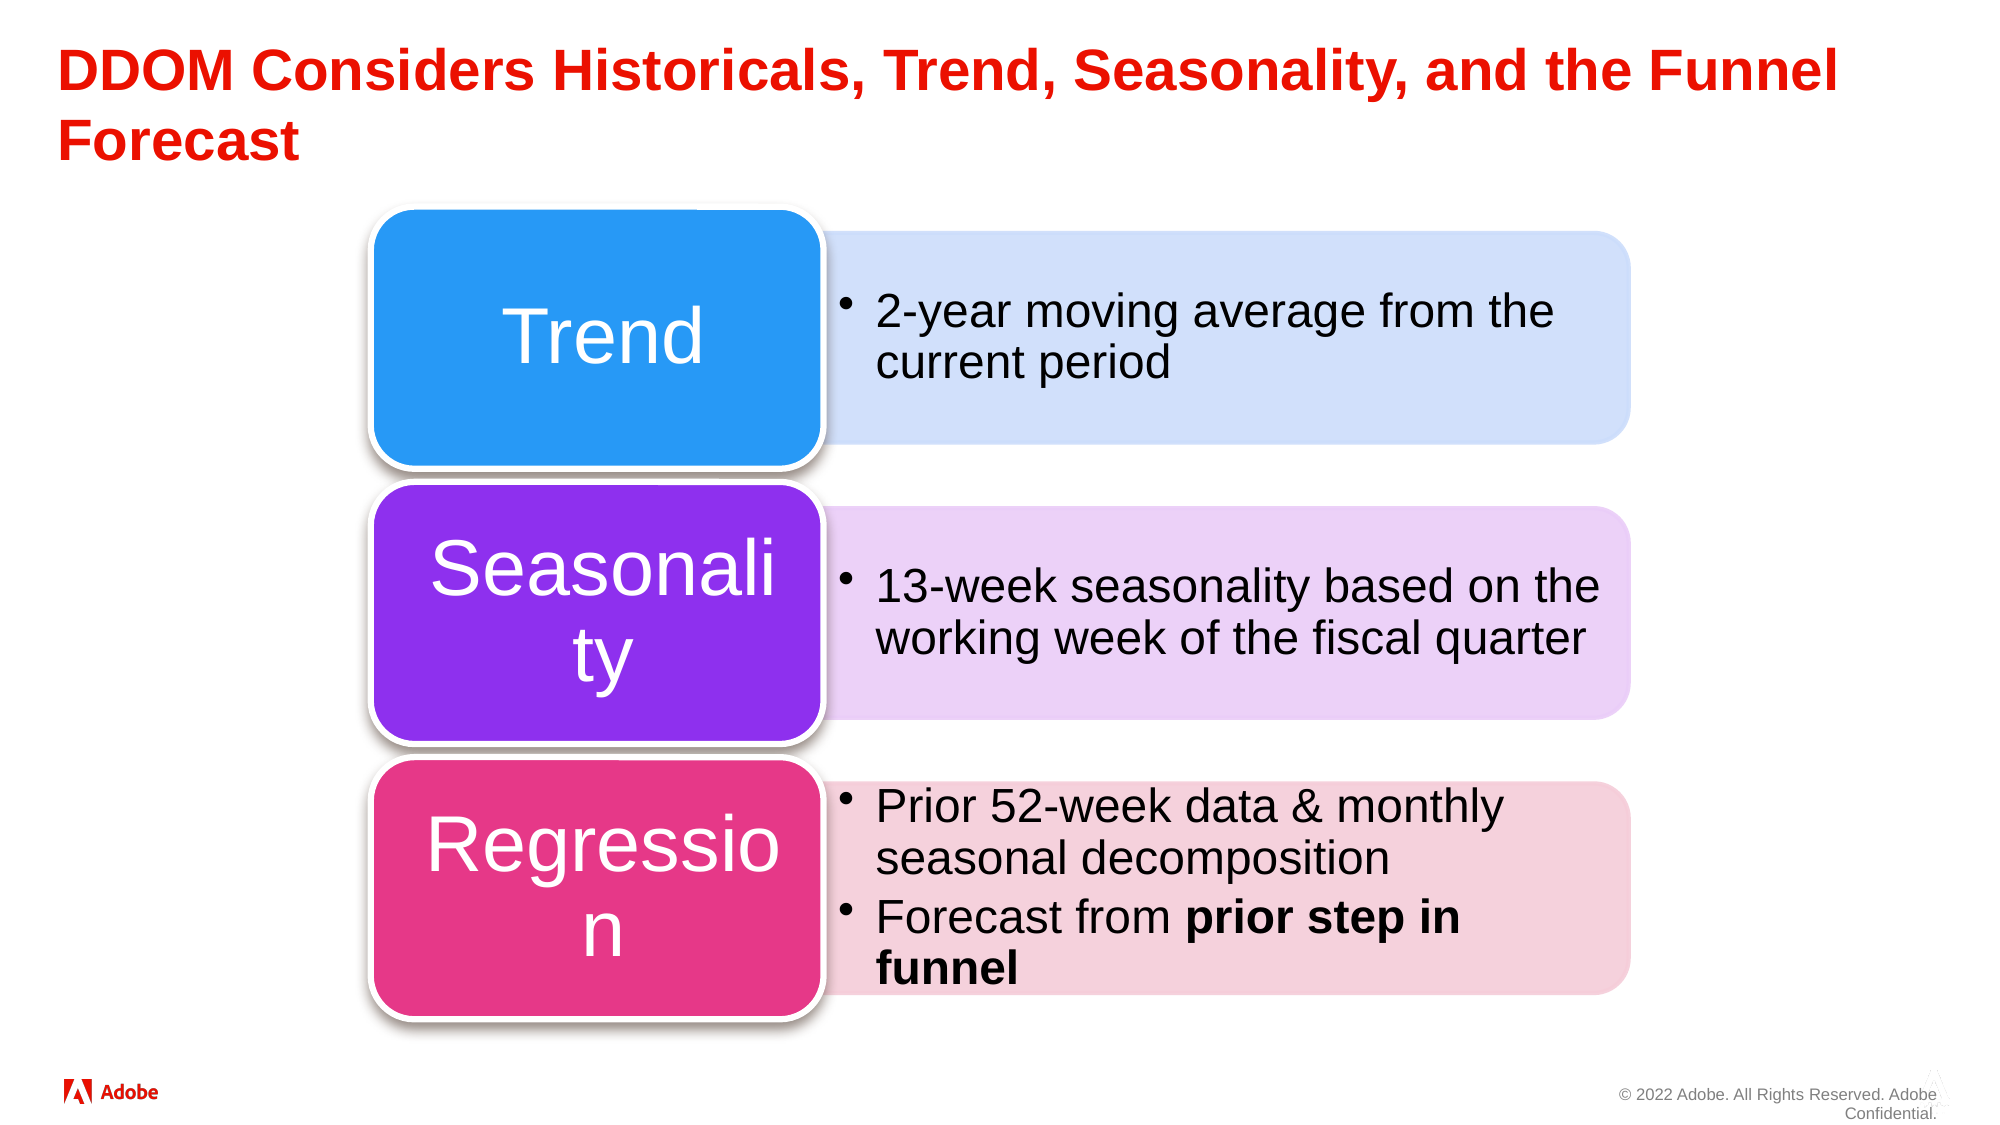

# DDOM Considers Historicals, Trend, Seasonality, and the Funnel Forecast
2-year moving average from the current period
Trend
13-week seasonality based on the working week of the fiscal quarter
Seasonality
Prior 52-week data & monthly seasonal decomposition
Forecast from prior step in funnel
Regression